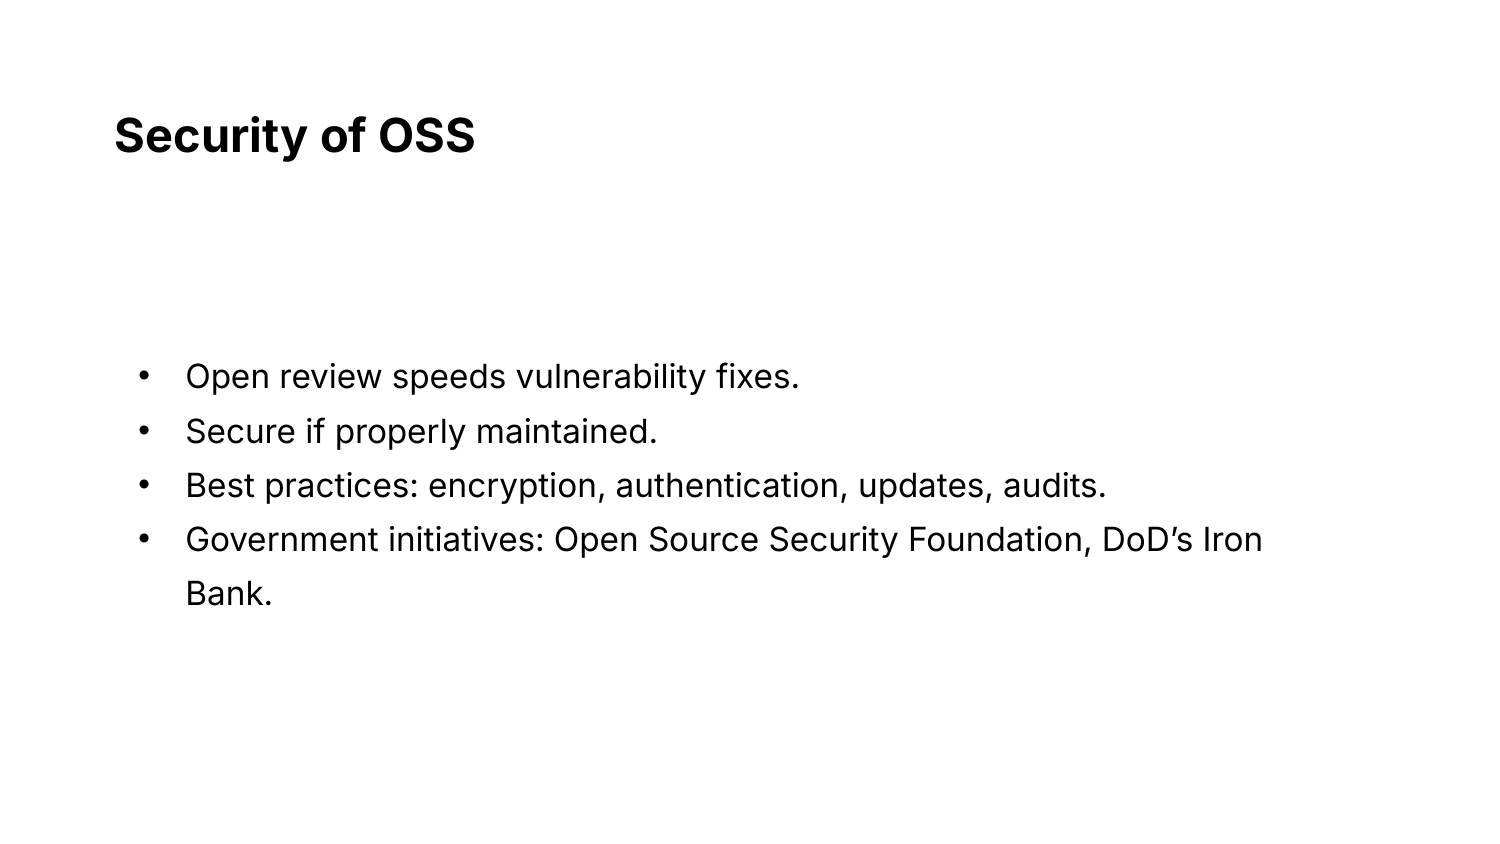

Security of OSS
Open review speeds vulnerability fixes.
Secure if properly maintained.
Best practices: encryption, authentication, updates, audits.
Government initiatives: Open Source Security Foundation, DoD’s Iron Bank.